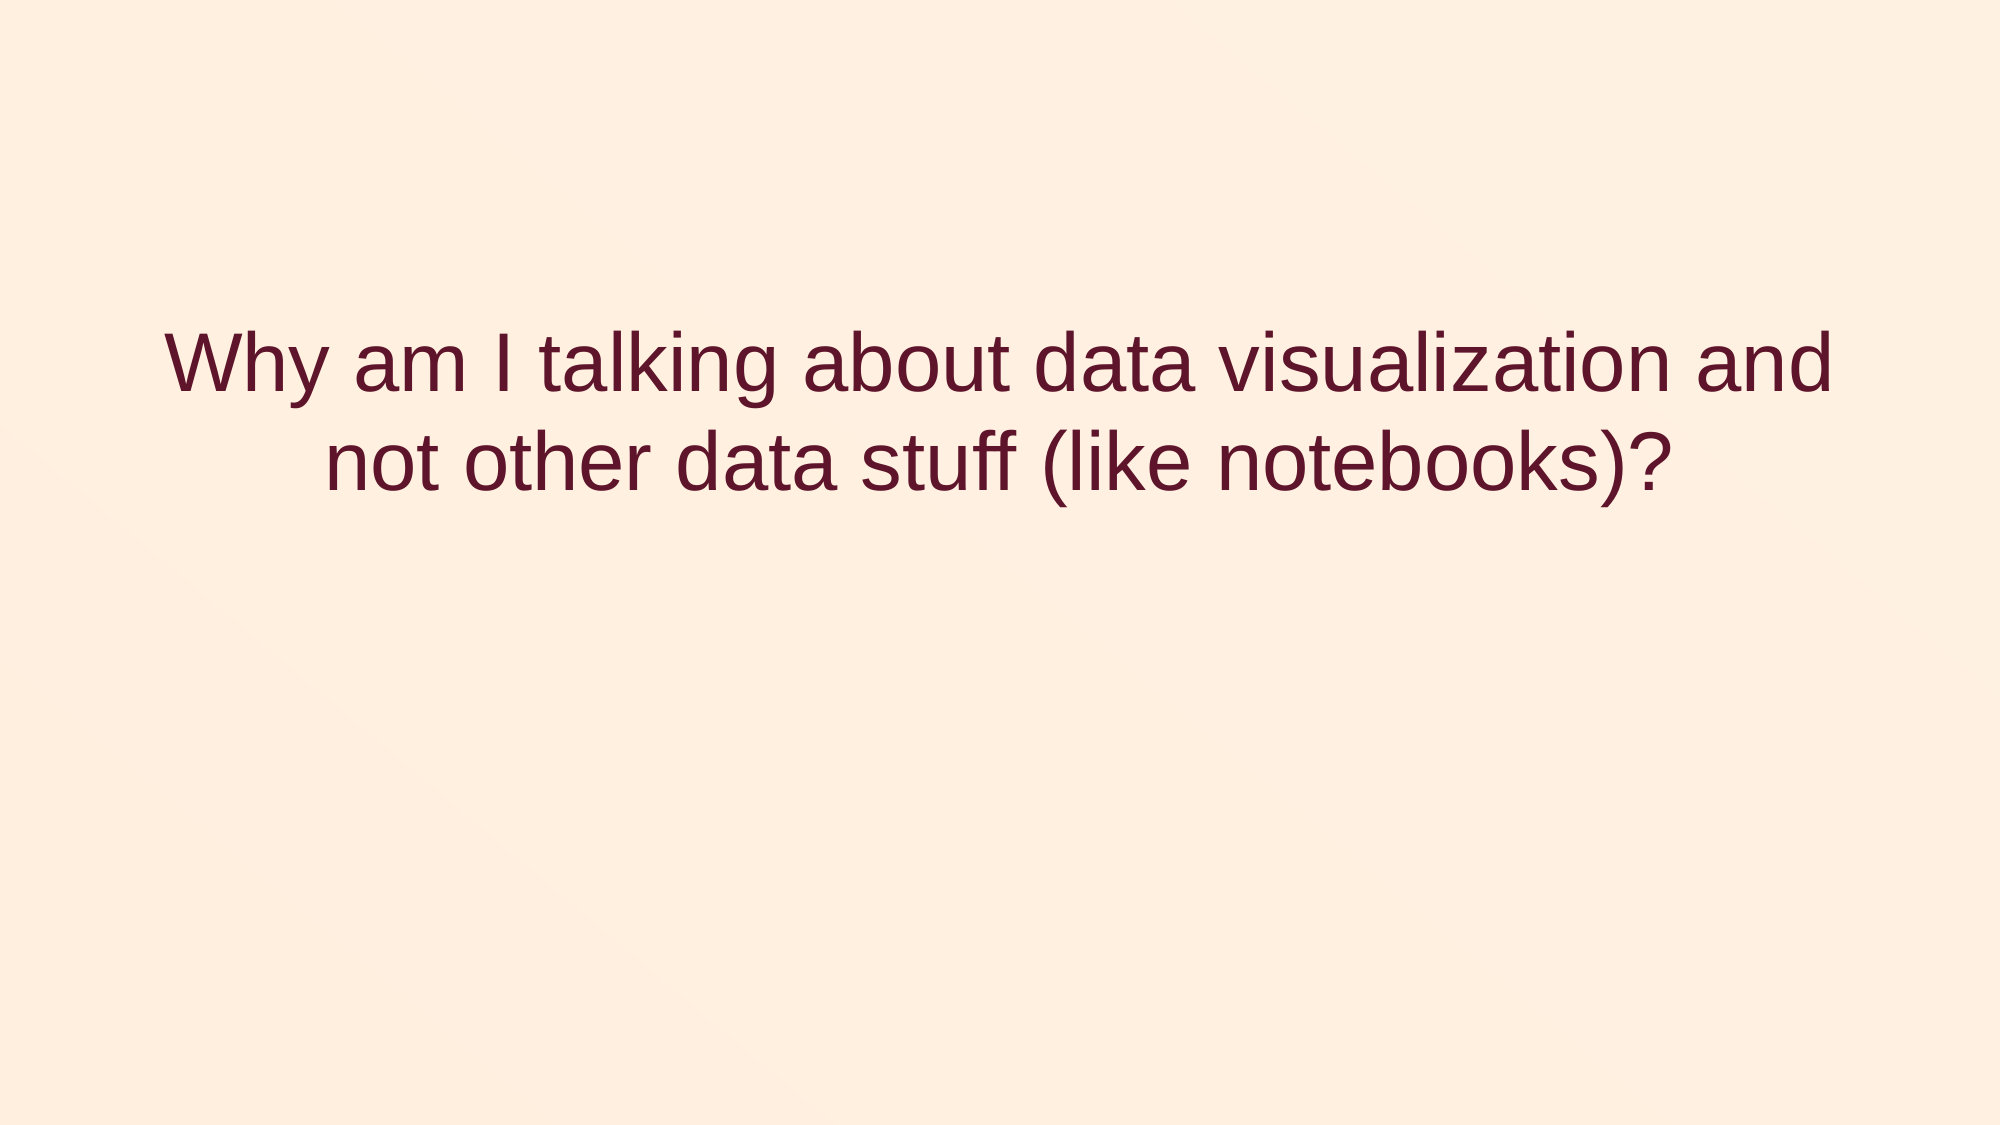

# Why am I talking about data visualization and not other data stuff (like notebooks)?